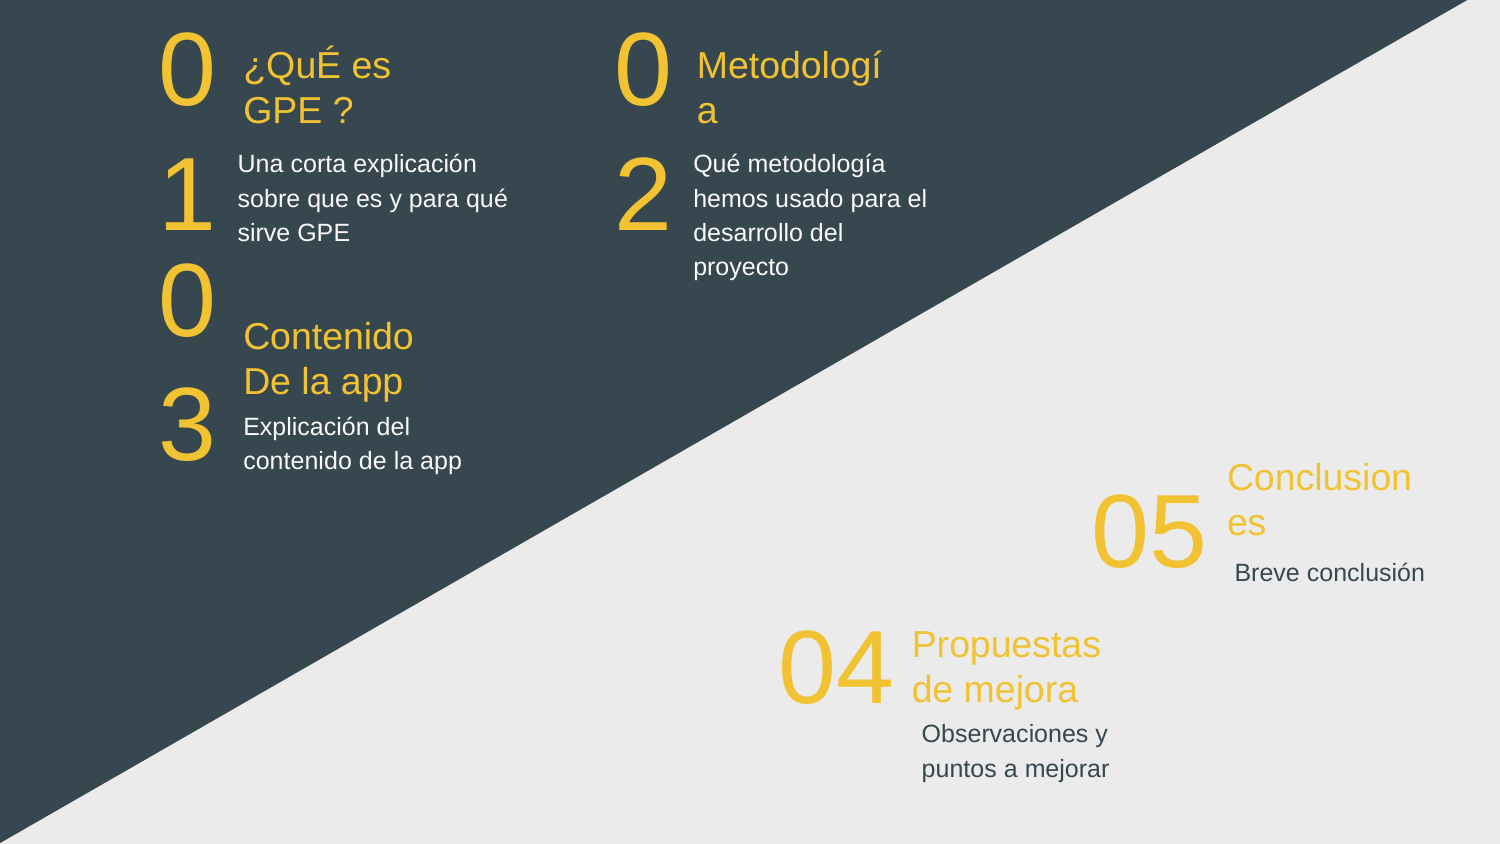

¿QuÉ es GPE ?
Metodología
# 01
02
Una corta explicación sobre que es y para qué sirve GPE
Qué metodología hemos usado para el desarrollo del proyecto
03
Contenido
De la app
Explicación del
contenido de la app
Conclusiones
05
Breve conclusión
04
Propuestas de mejora
Observaciones y puntos a mejorar